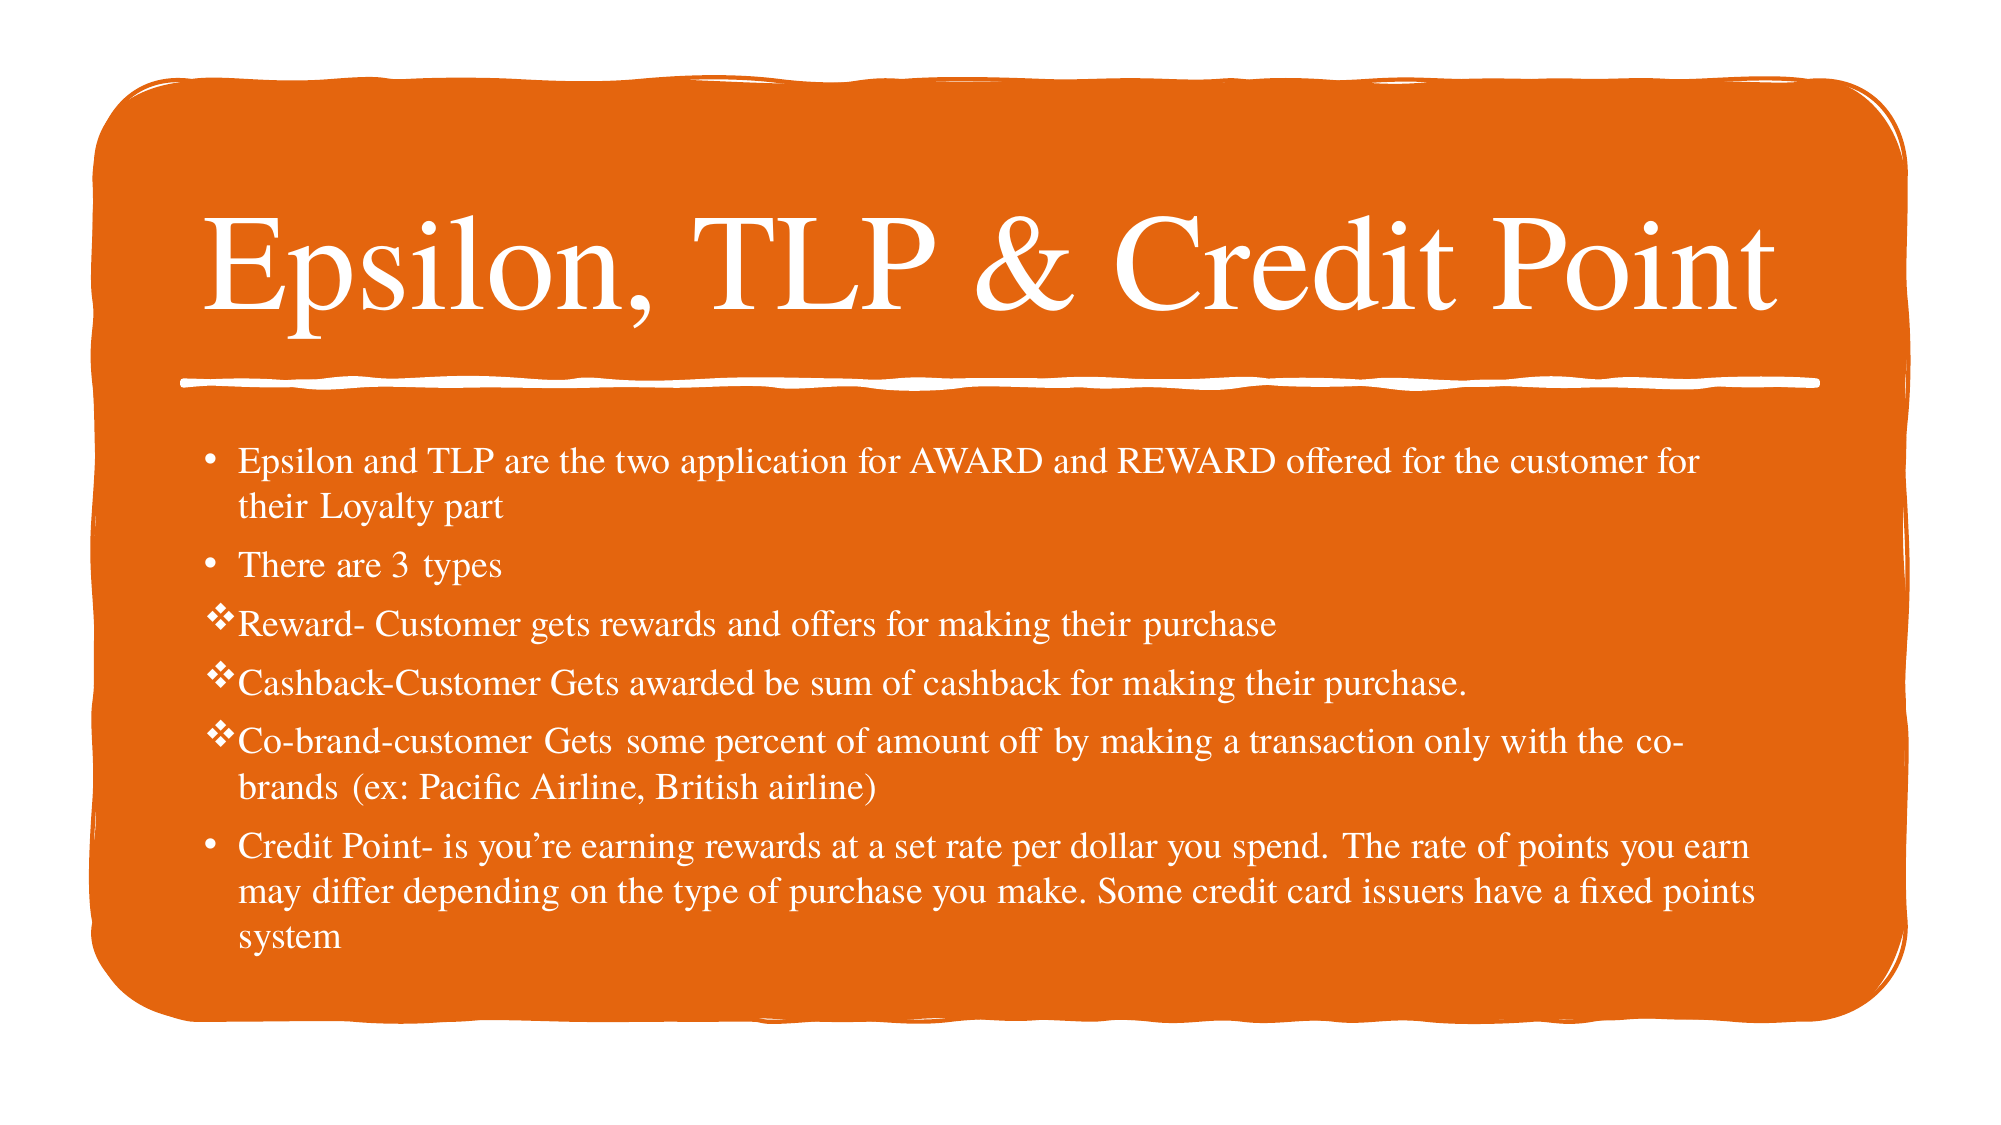

# Epsilon, TLP & Credit Point

Epsilon and TLP are the two application for AWARD and REWARD offered for the customer for their Loyalty part
There are 3 types
Reward- Customer gets rewards and offers for making their purchase
Cashback-Customer Gets awarded be sum of cashback for making their purchase.
Co-brand-customer Gets some percent of amount off by making a transaction only with the co-brands (ex: Pacific Airline, British airline)
Credit Point- is you’re earning rewards at a set rate per dollar you spend. The rate of points you earn may differ depending on the type of purchase you make. Some credit card issuers have a fixed points system